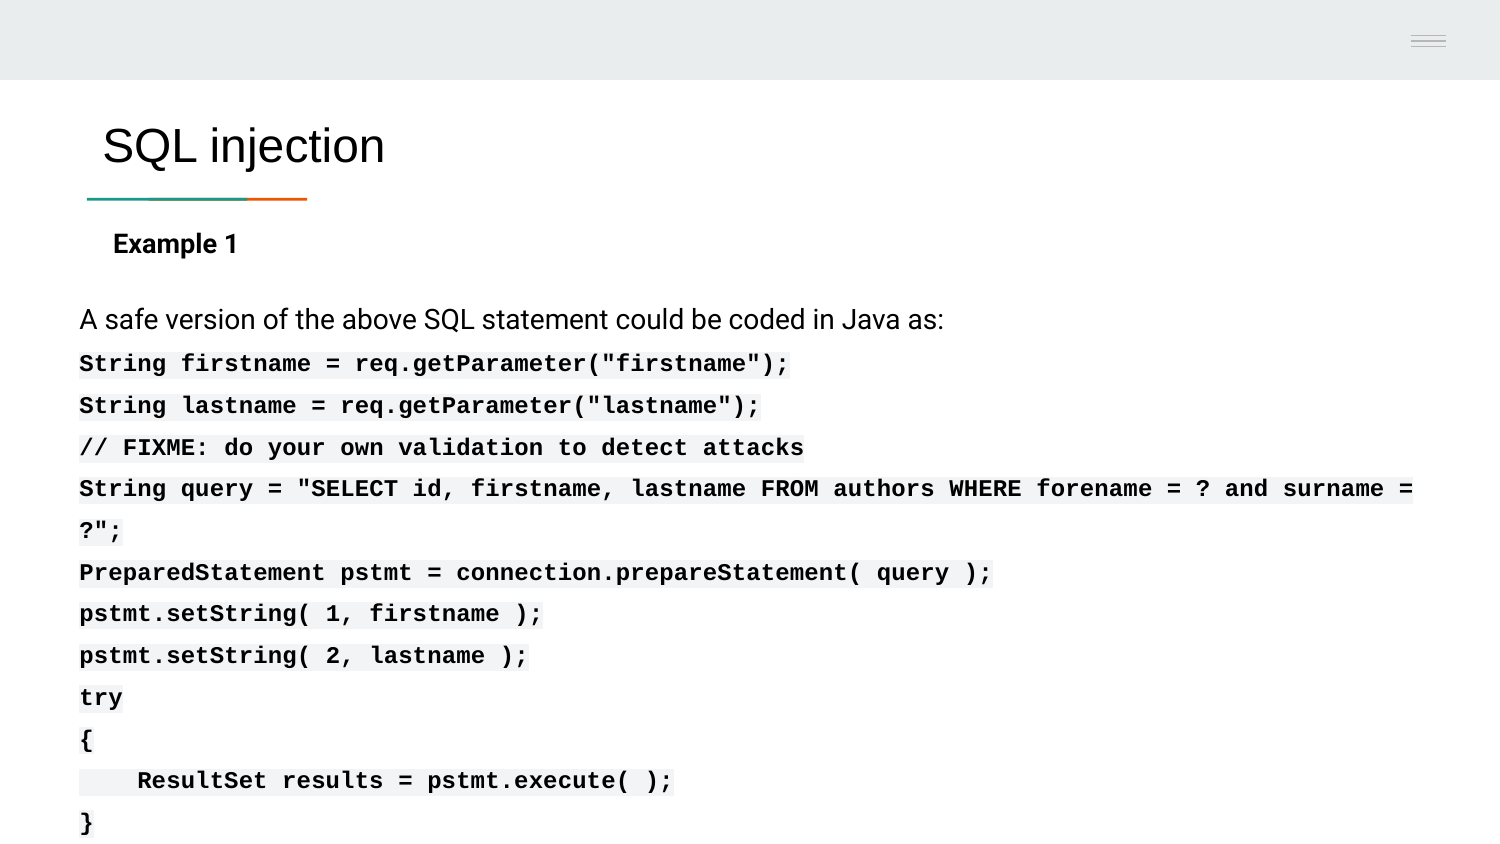

# SQL injection

Example 1

A safe version of the above SQL statement could be coded in Java as:
String firstname = req.getParameter("firstname");
String lastname = req.getParameter("lastname");
// FIXME: do your own validation to detect attacks
String query = "SELECT id, firstname, lastname FROM authors WHERE forename = ? and surname = ?";
PreparedStatement pstmt = connection.prepareStatement( query );
pstmt.setString( 1, firstname );
pstmt.setString( 2, lastname );
try
{
    ResultSet results = pstmt.execute( );
}